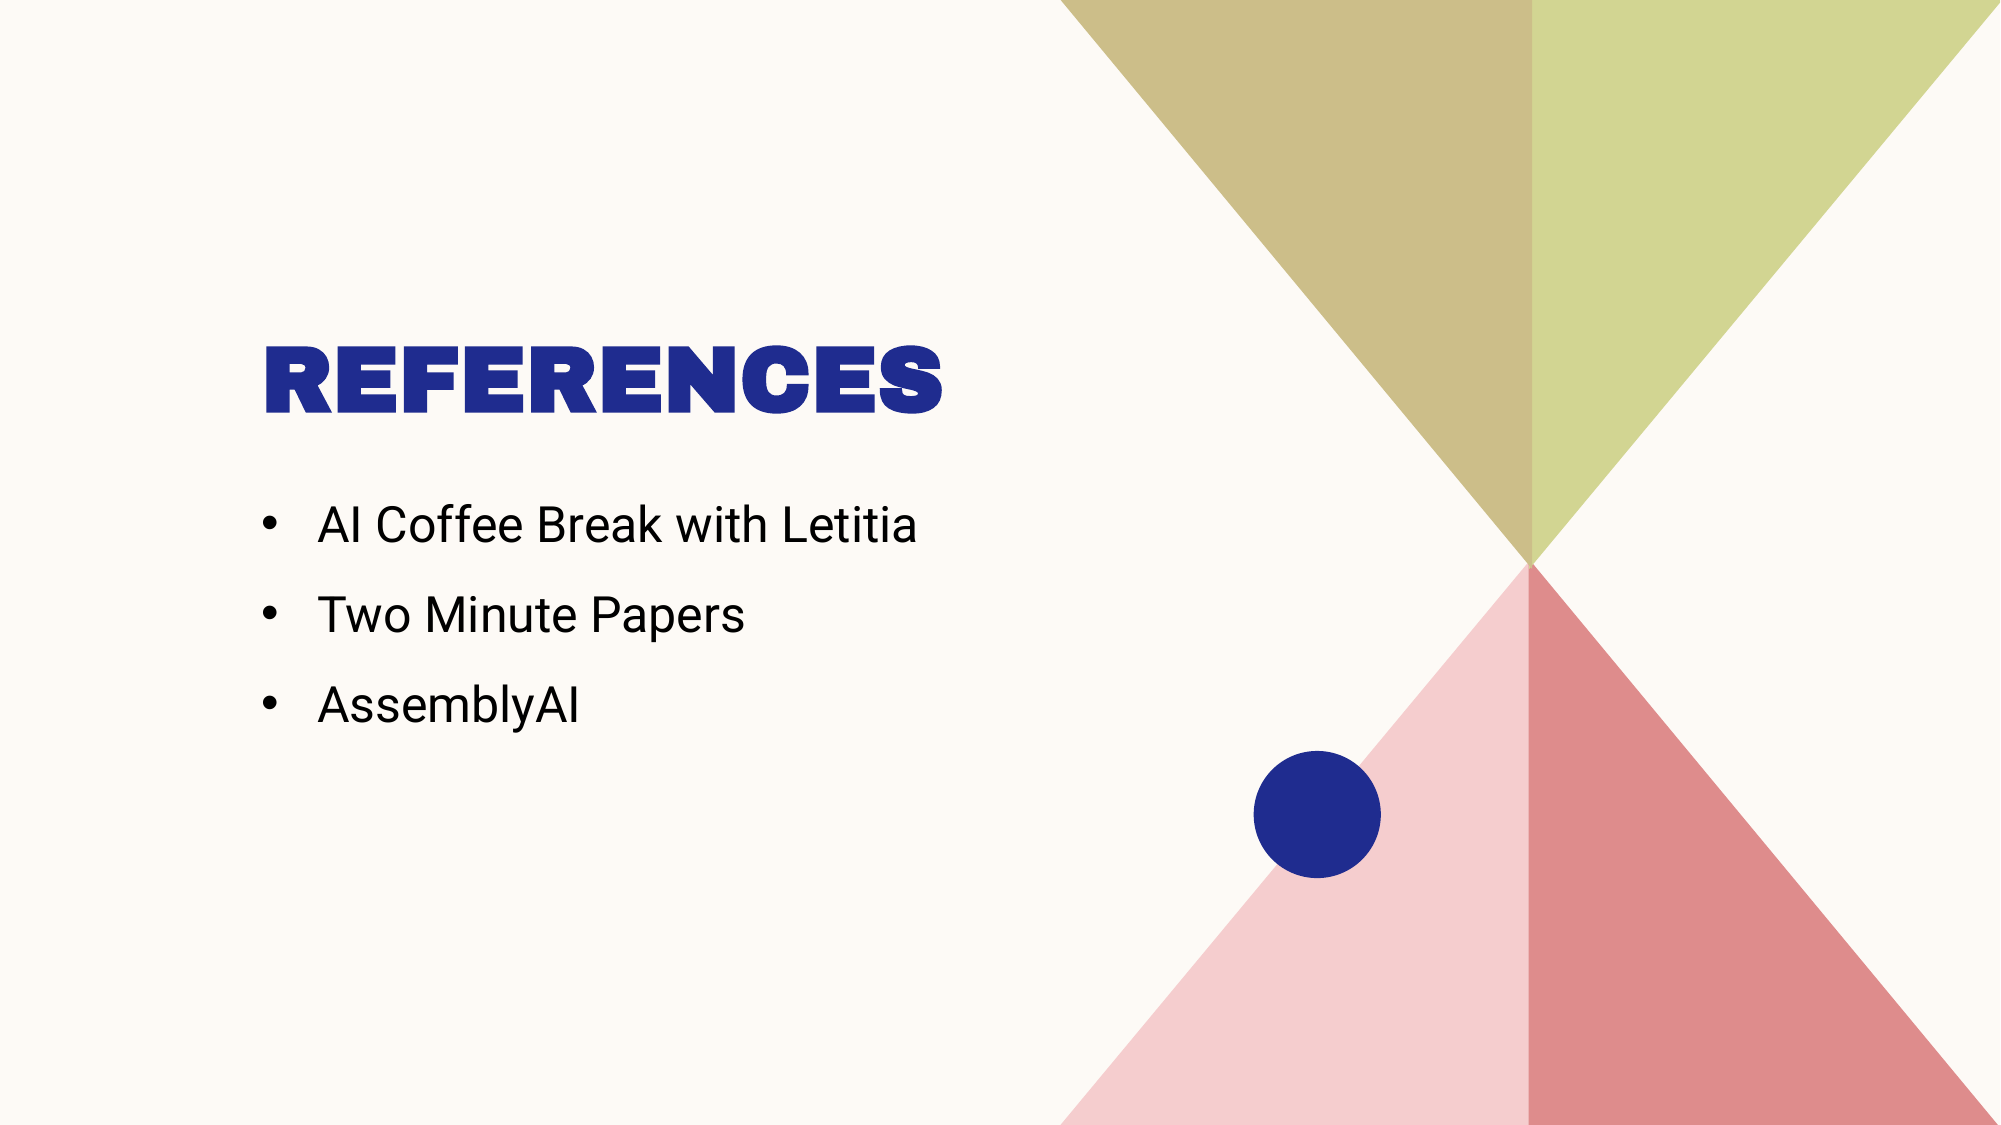

# References
AI Coffee Break with Letitia
Two Minute Papers
AssemblyAI